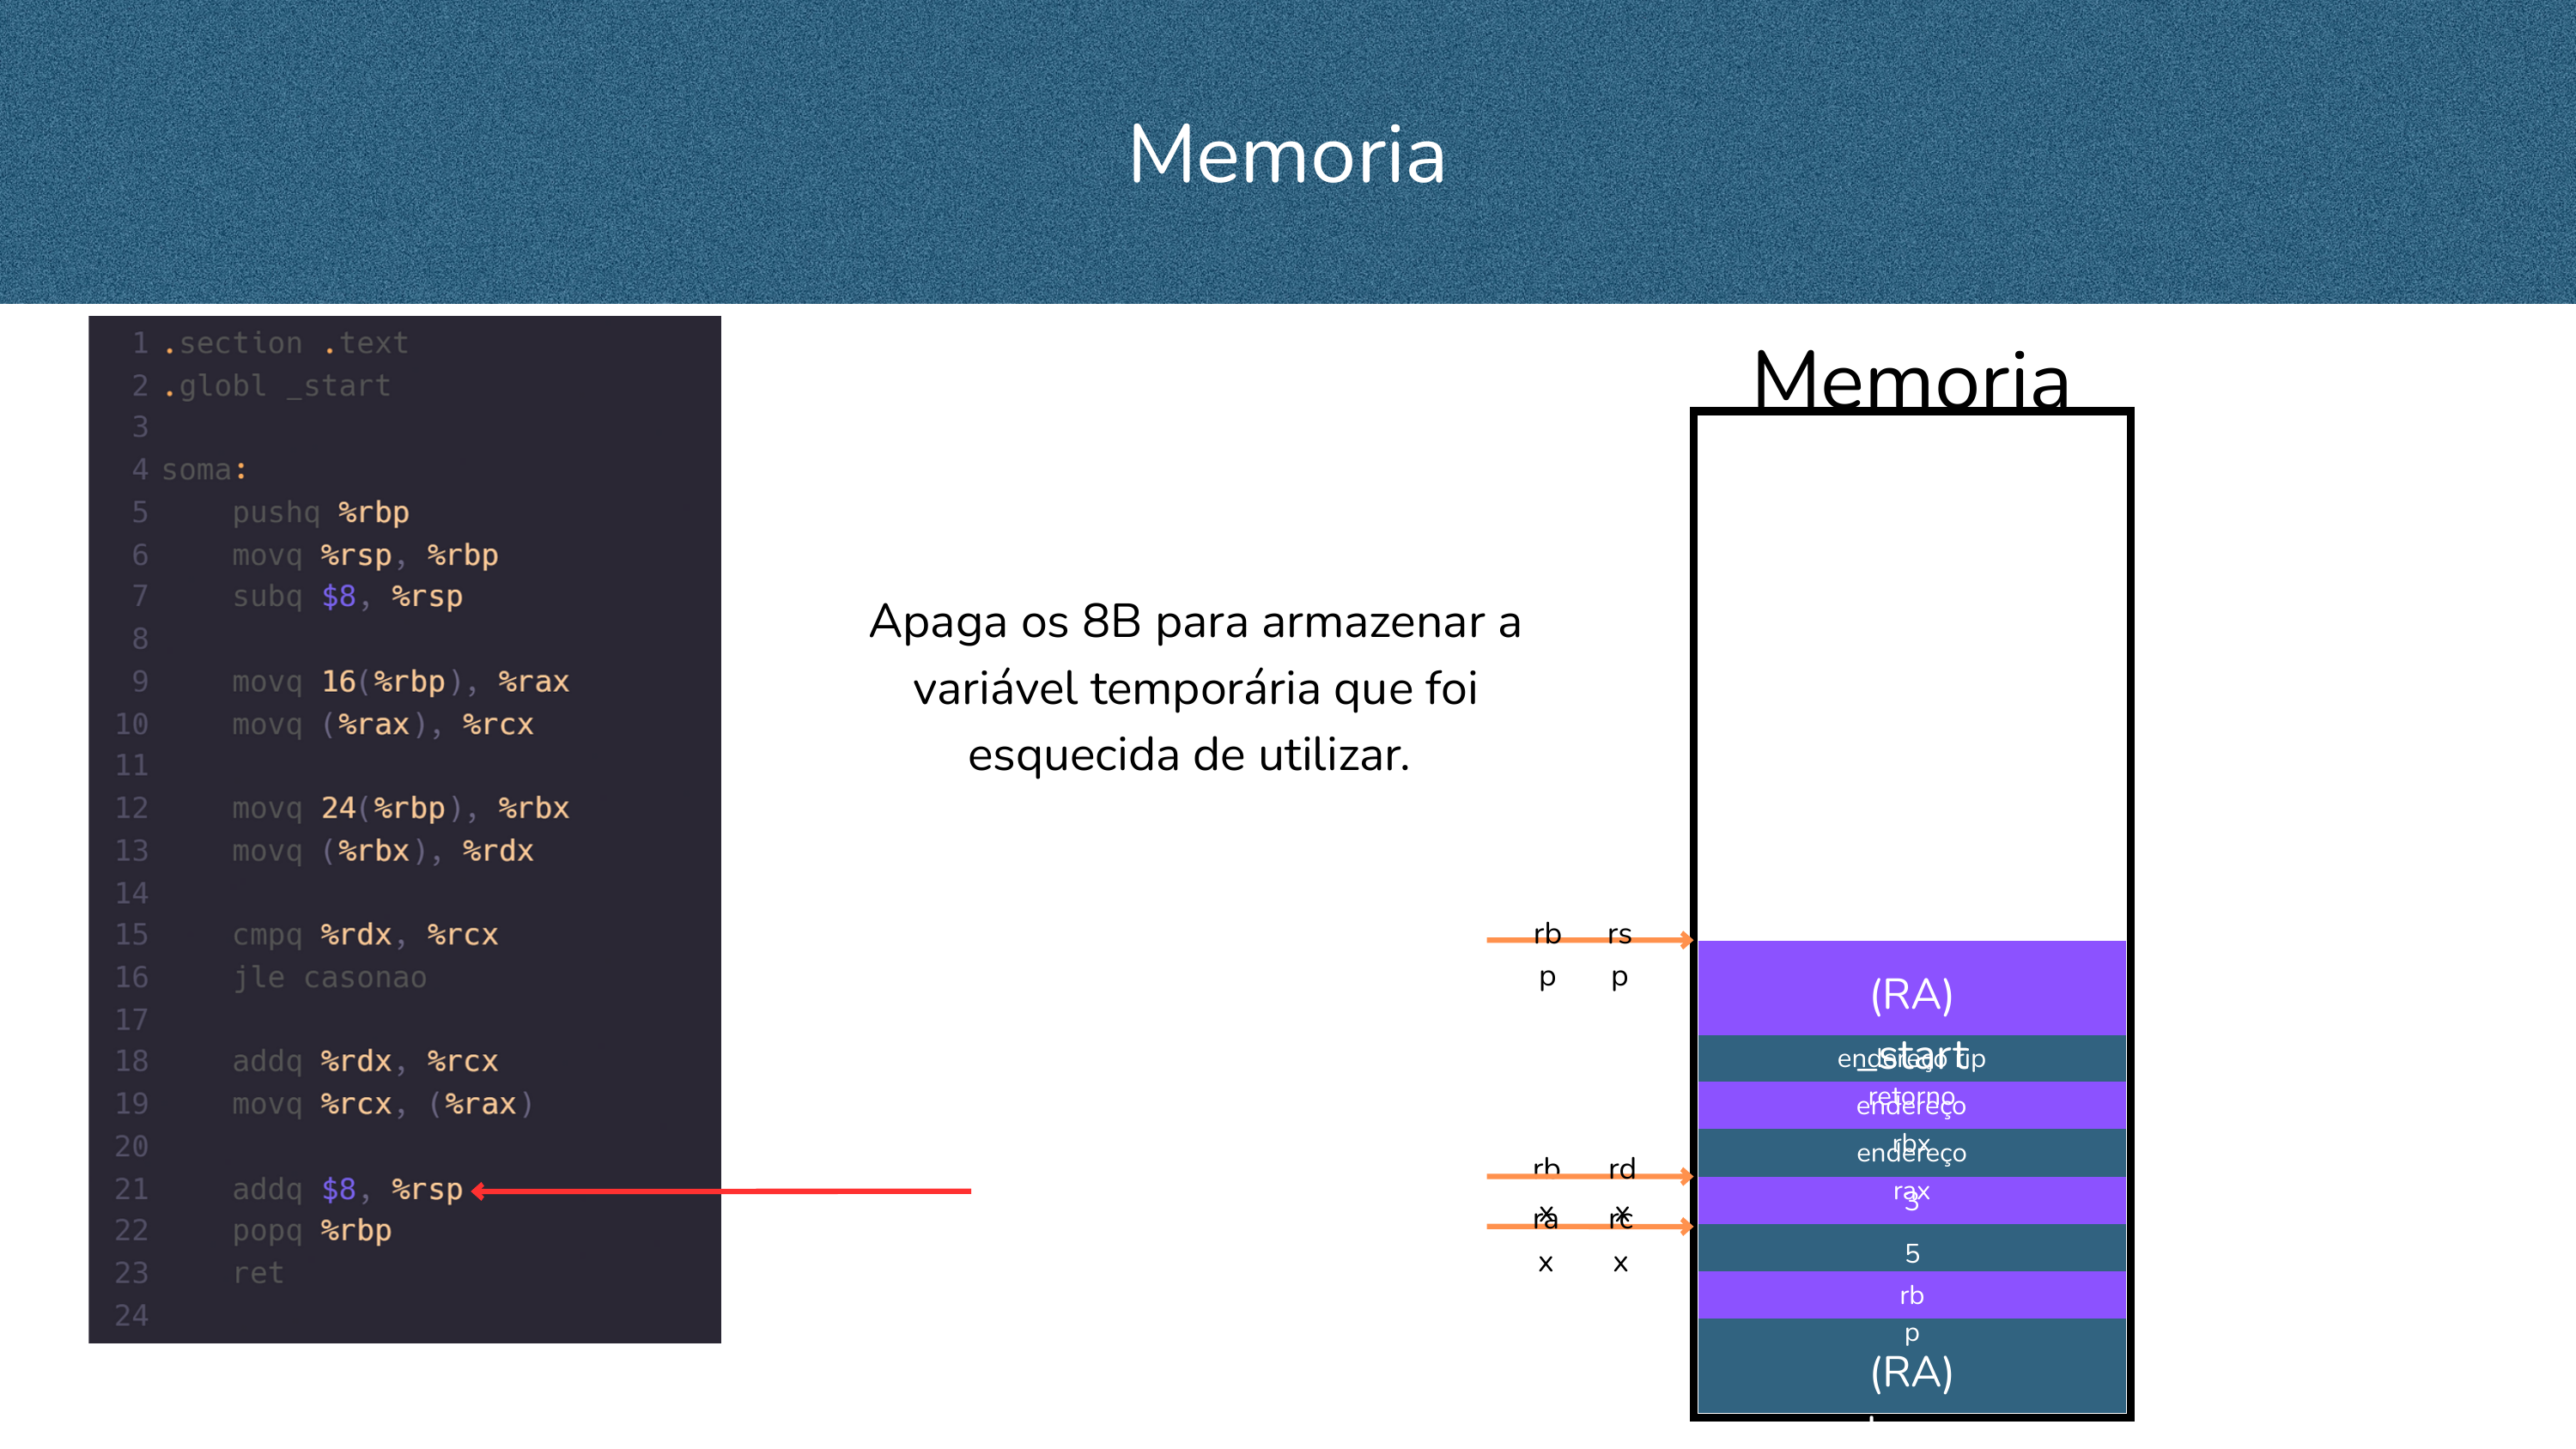

Memoria
Memoria

Apaga os 8B para armazenar a variável temporária que foi esquecida de utilizar.
rbp
rsp

(RA) _start

endereço rip retorno

endereço rbx

endereço rax
rbx
rdx

3

rax
rcx

5

rbp

(RA) base